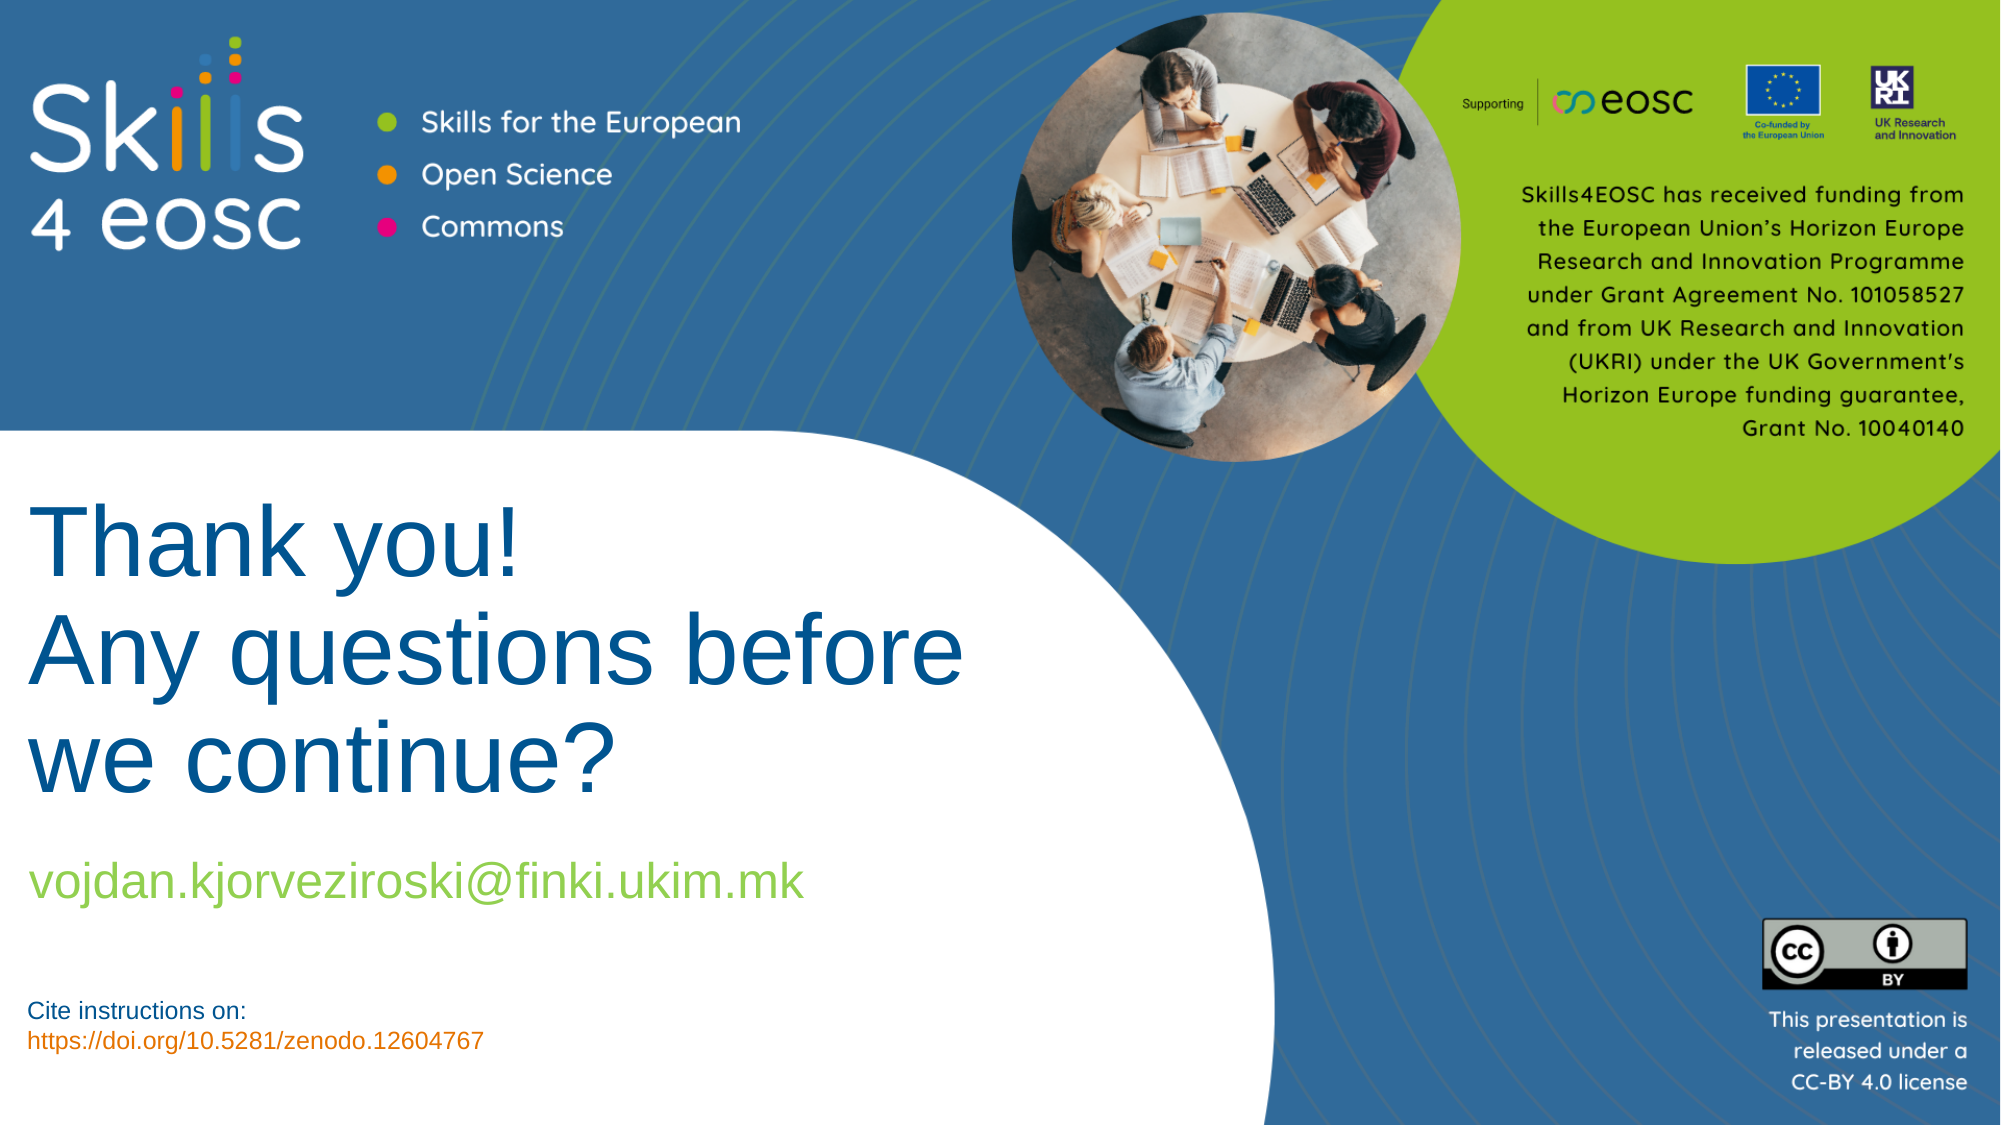

# Thank you! Any questions before we continue?
vojdan.kjorveziroski@finki.ukim.mk
Cite instructions on:
https://doi.org/10.5281/zenodo.12604767